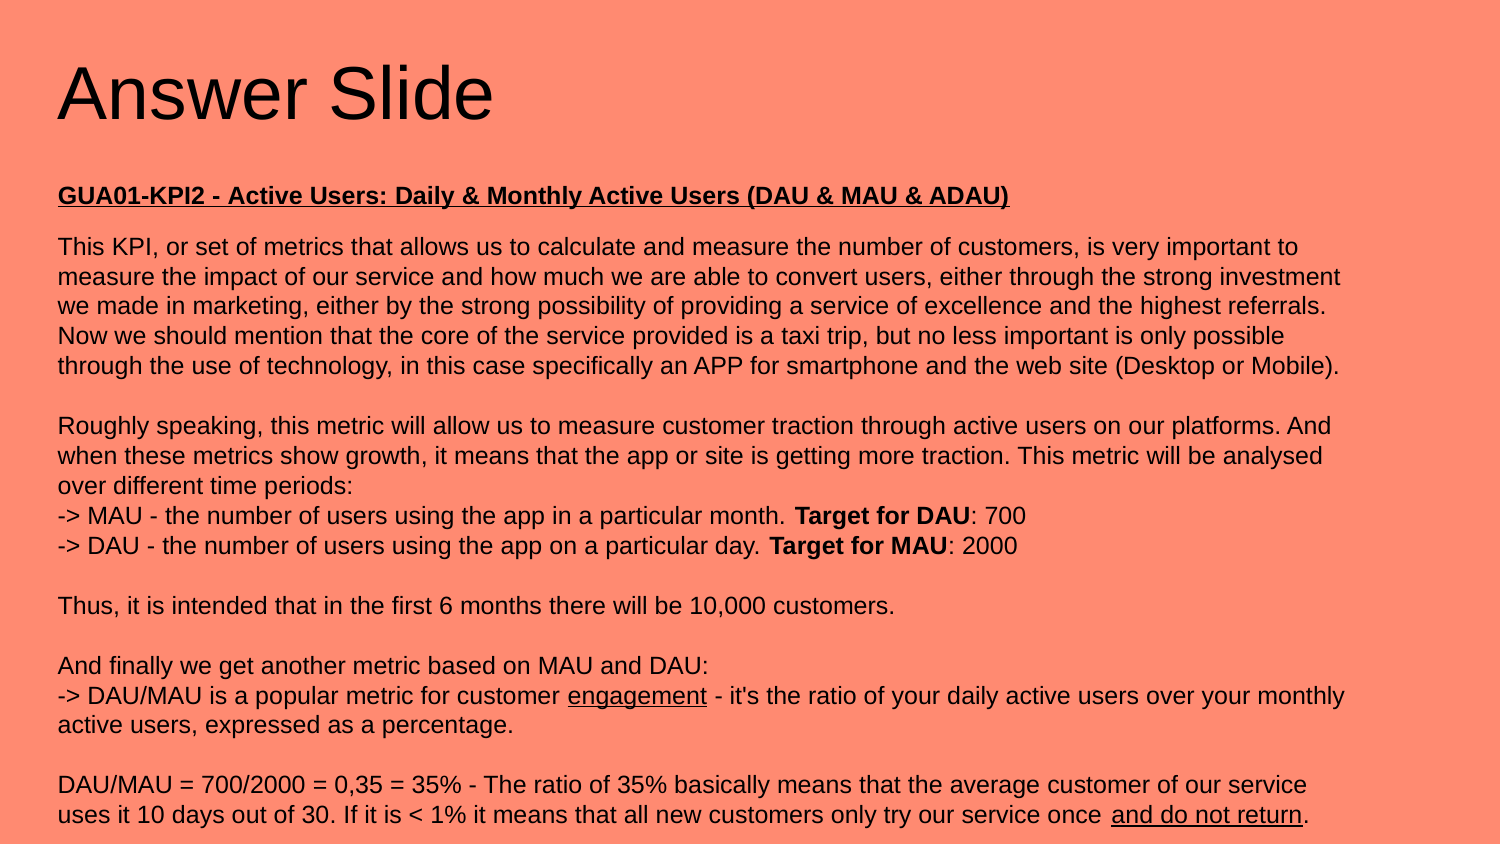

# Answer Slide

GUA01-KPI2 - Active Users: Daily & Monthly Active Users (DAU & MAU & ADAU)
This KPI, or set of metrics that allows us to calculate and measure the number of customers, is very important to measure the impact of our service and how much we are able to convert users, either through the strong investment we made in marketing, either by the strong possibility of providing a service of excellence and the highest referrals. Now we should mention that the core of the service provided is a taxi trip, but no less important is only possible through the use of technology, in this case specifically an APP for smartphone and the web site (Desktop or Mobile).

Roughly speaking, this metric will allow us to measure customer traction through active users on our platforms. And when these metrics show growth, it means that the app or site is getting more traction. This metric will be analysed over different time periods:
-> MAU - the number of users using the app in a particular month. Target for DAU: 700
-> DAU - the number of users using the app on a particular day. Target for MAU: 2000

Thus, it is intended that in the first 6 months there will be 10,000 customers.

And finally we get another metric based on MAU and DAU:
-> DAU/MAU is a popular metric for customer engagement - it's the ratio of your daily active users over your monthly active users, expressed as a percentage.

DAU/MAU = 700/2000 = 0,35 = 35% - The ratio of 35% basically means that the average customer of our service uses it 10 days out of 30. If it is < 1% it means that all new customers only try our service once and do not return.